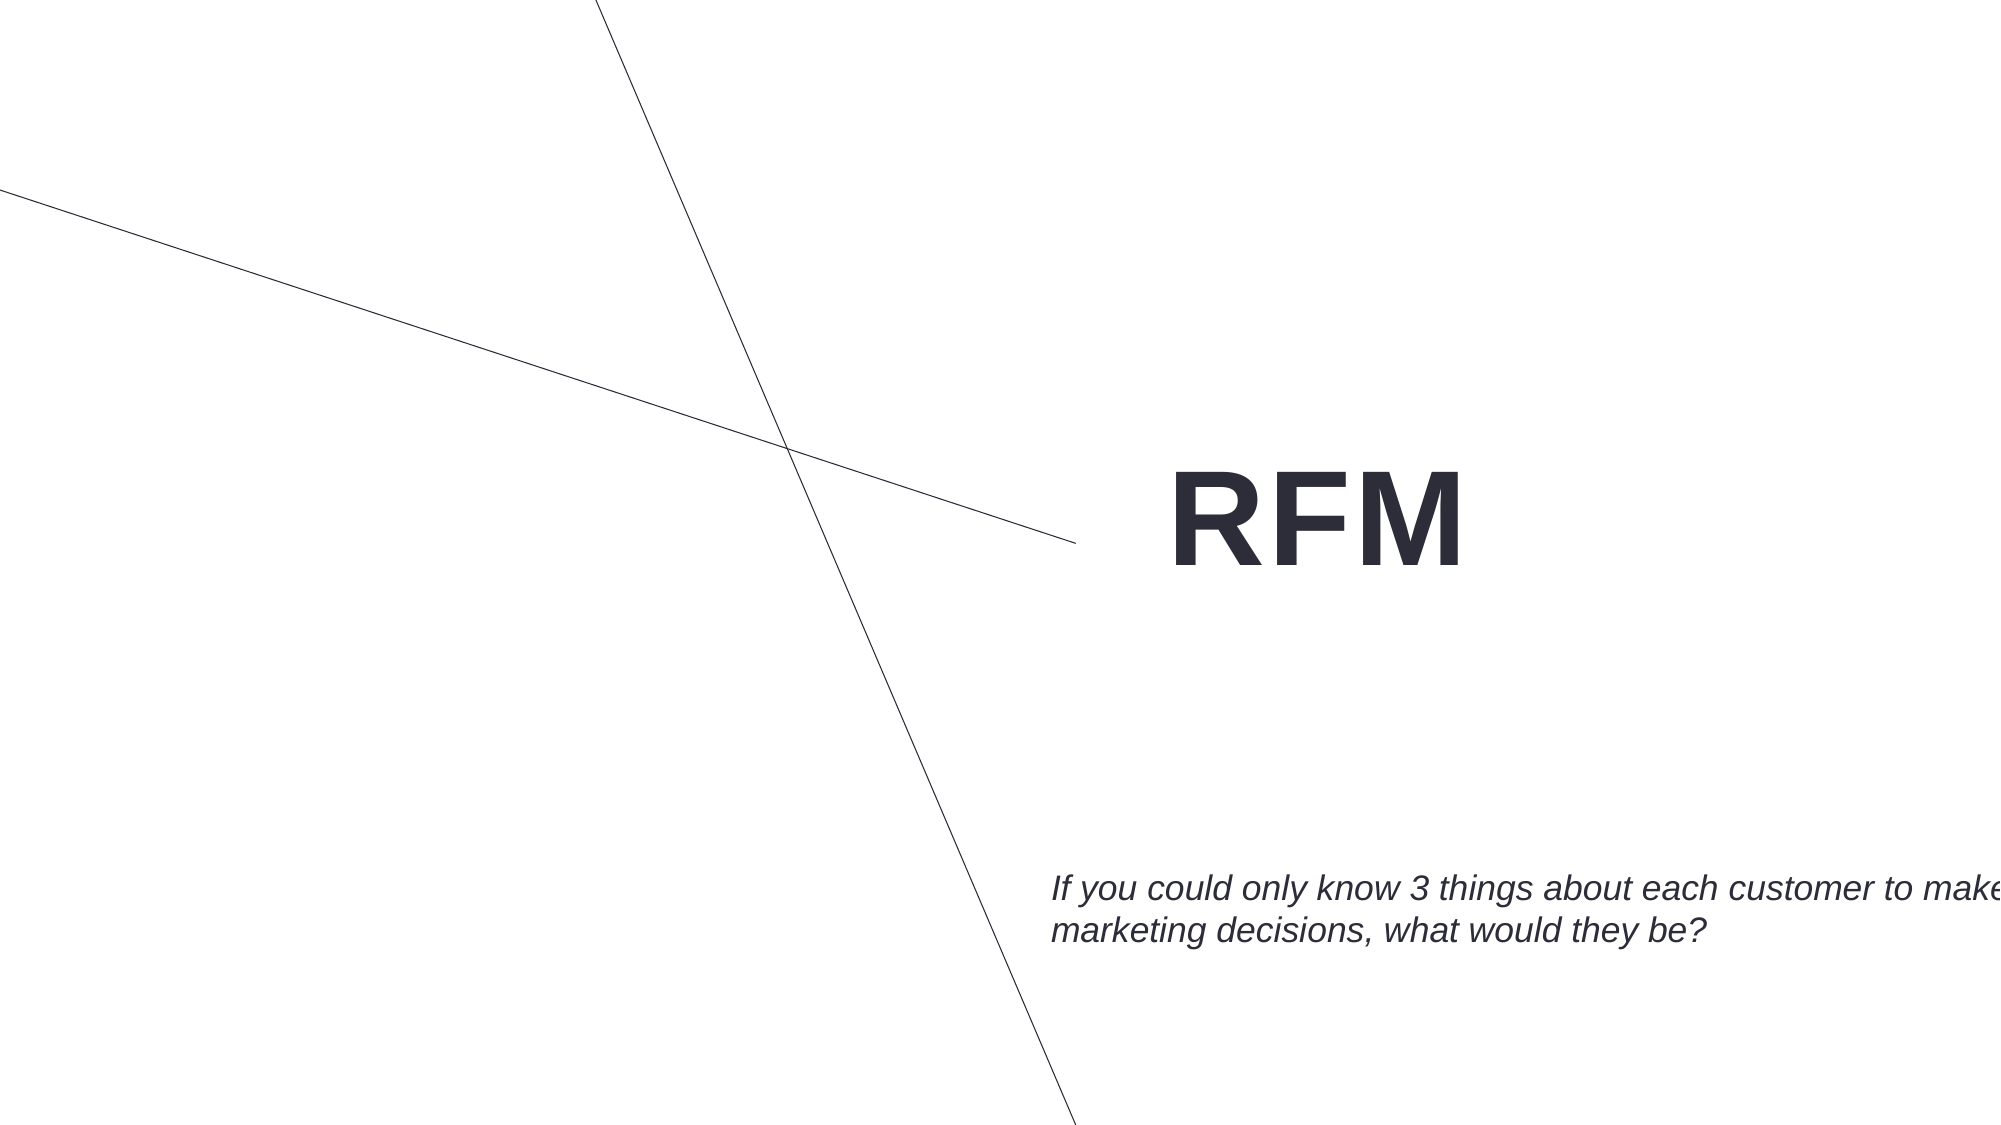

# RFM
If you could only know 3 things about each customer to make marketing decisions, what would they be?